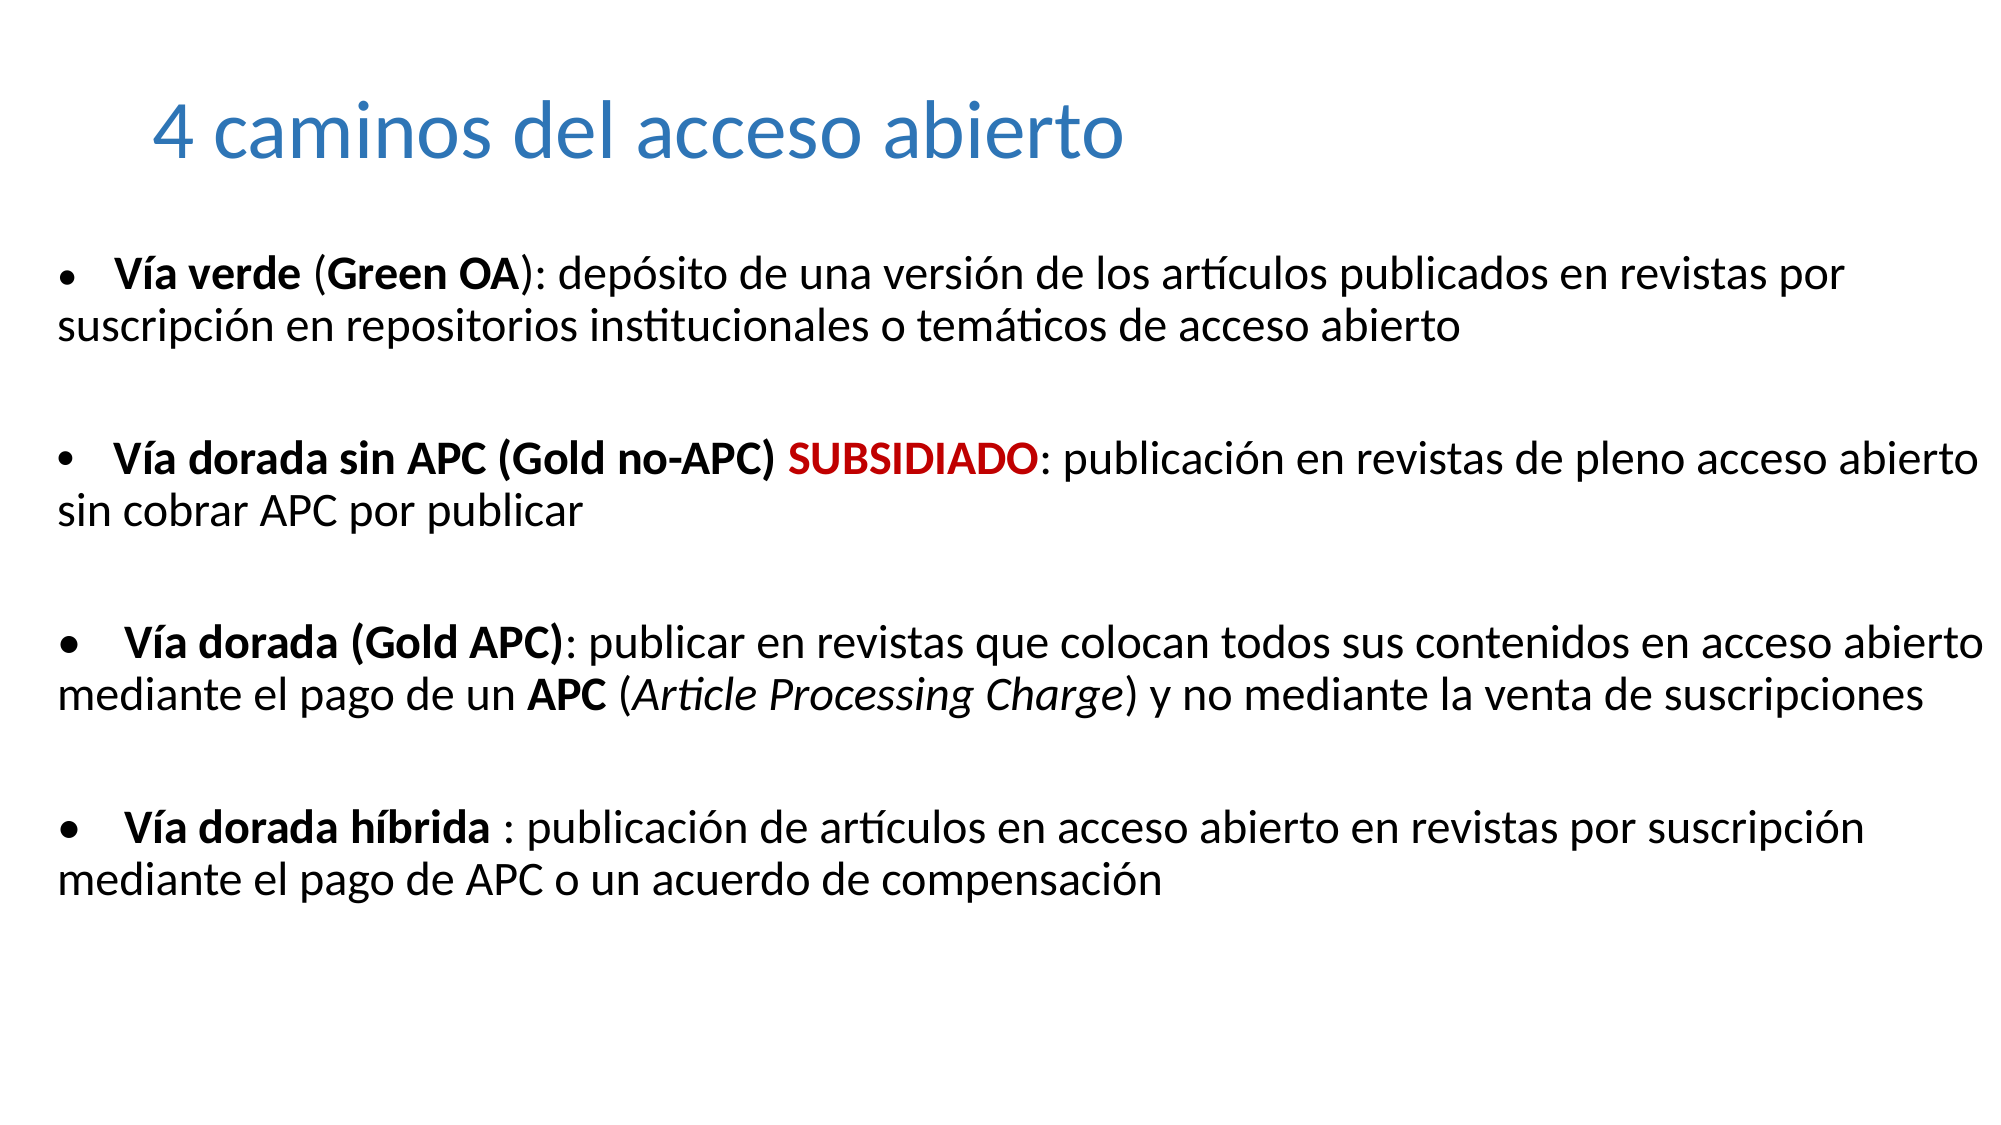

# 4 caminos del acceso abierto
•    Vía verde (Green OA): depósito de una versión de los artículos publicados en revistas por suscripción en repositorios institucionales o temáticos de acceso abierto

•   Vía dorada sin APC (Gold no-APC) SUBSIDIADO: publicación en revistas de pleno acceso abierto sin cobrar APC por publicar

•    Vía dorada (Gold APC): publicar en revistas que colocan todos sus contenidos en acceso abierto mediante el pago de un APC (Article Processing Charge) y no mediante la venta de suscripciones

•    Vía dorada híbrida : publicación de artículos en acceso abierto en revistas por suscripción mediante el pago de APC o un acuerdo de compensación